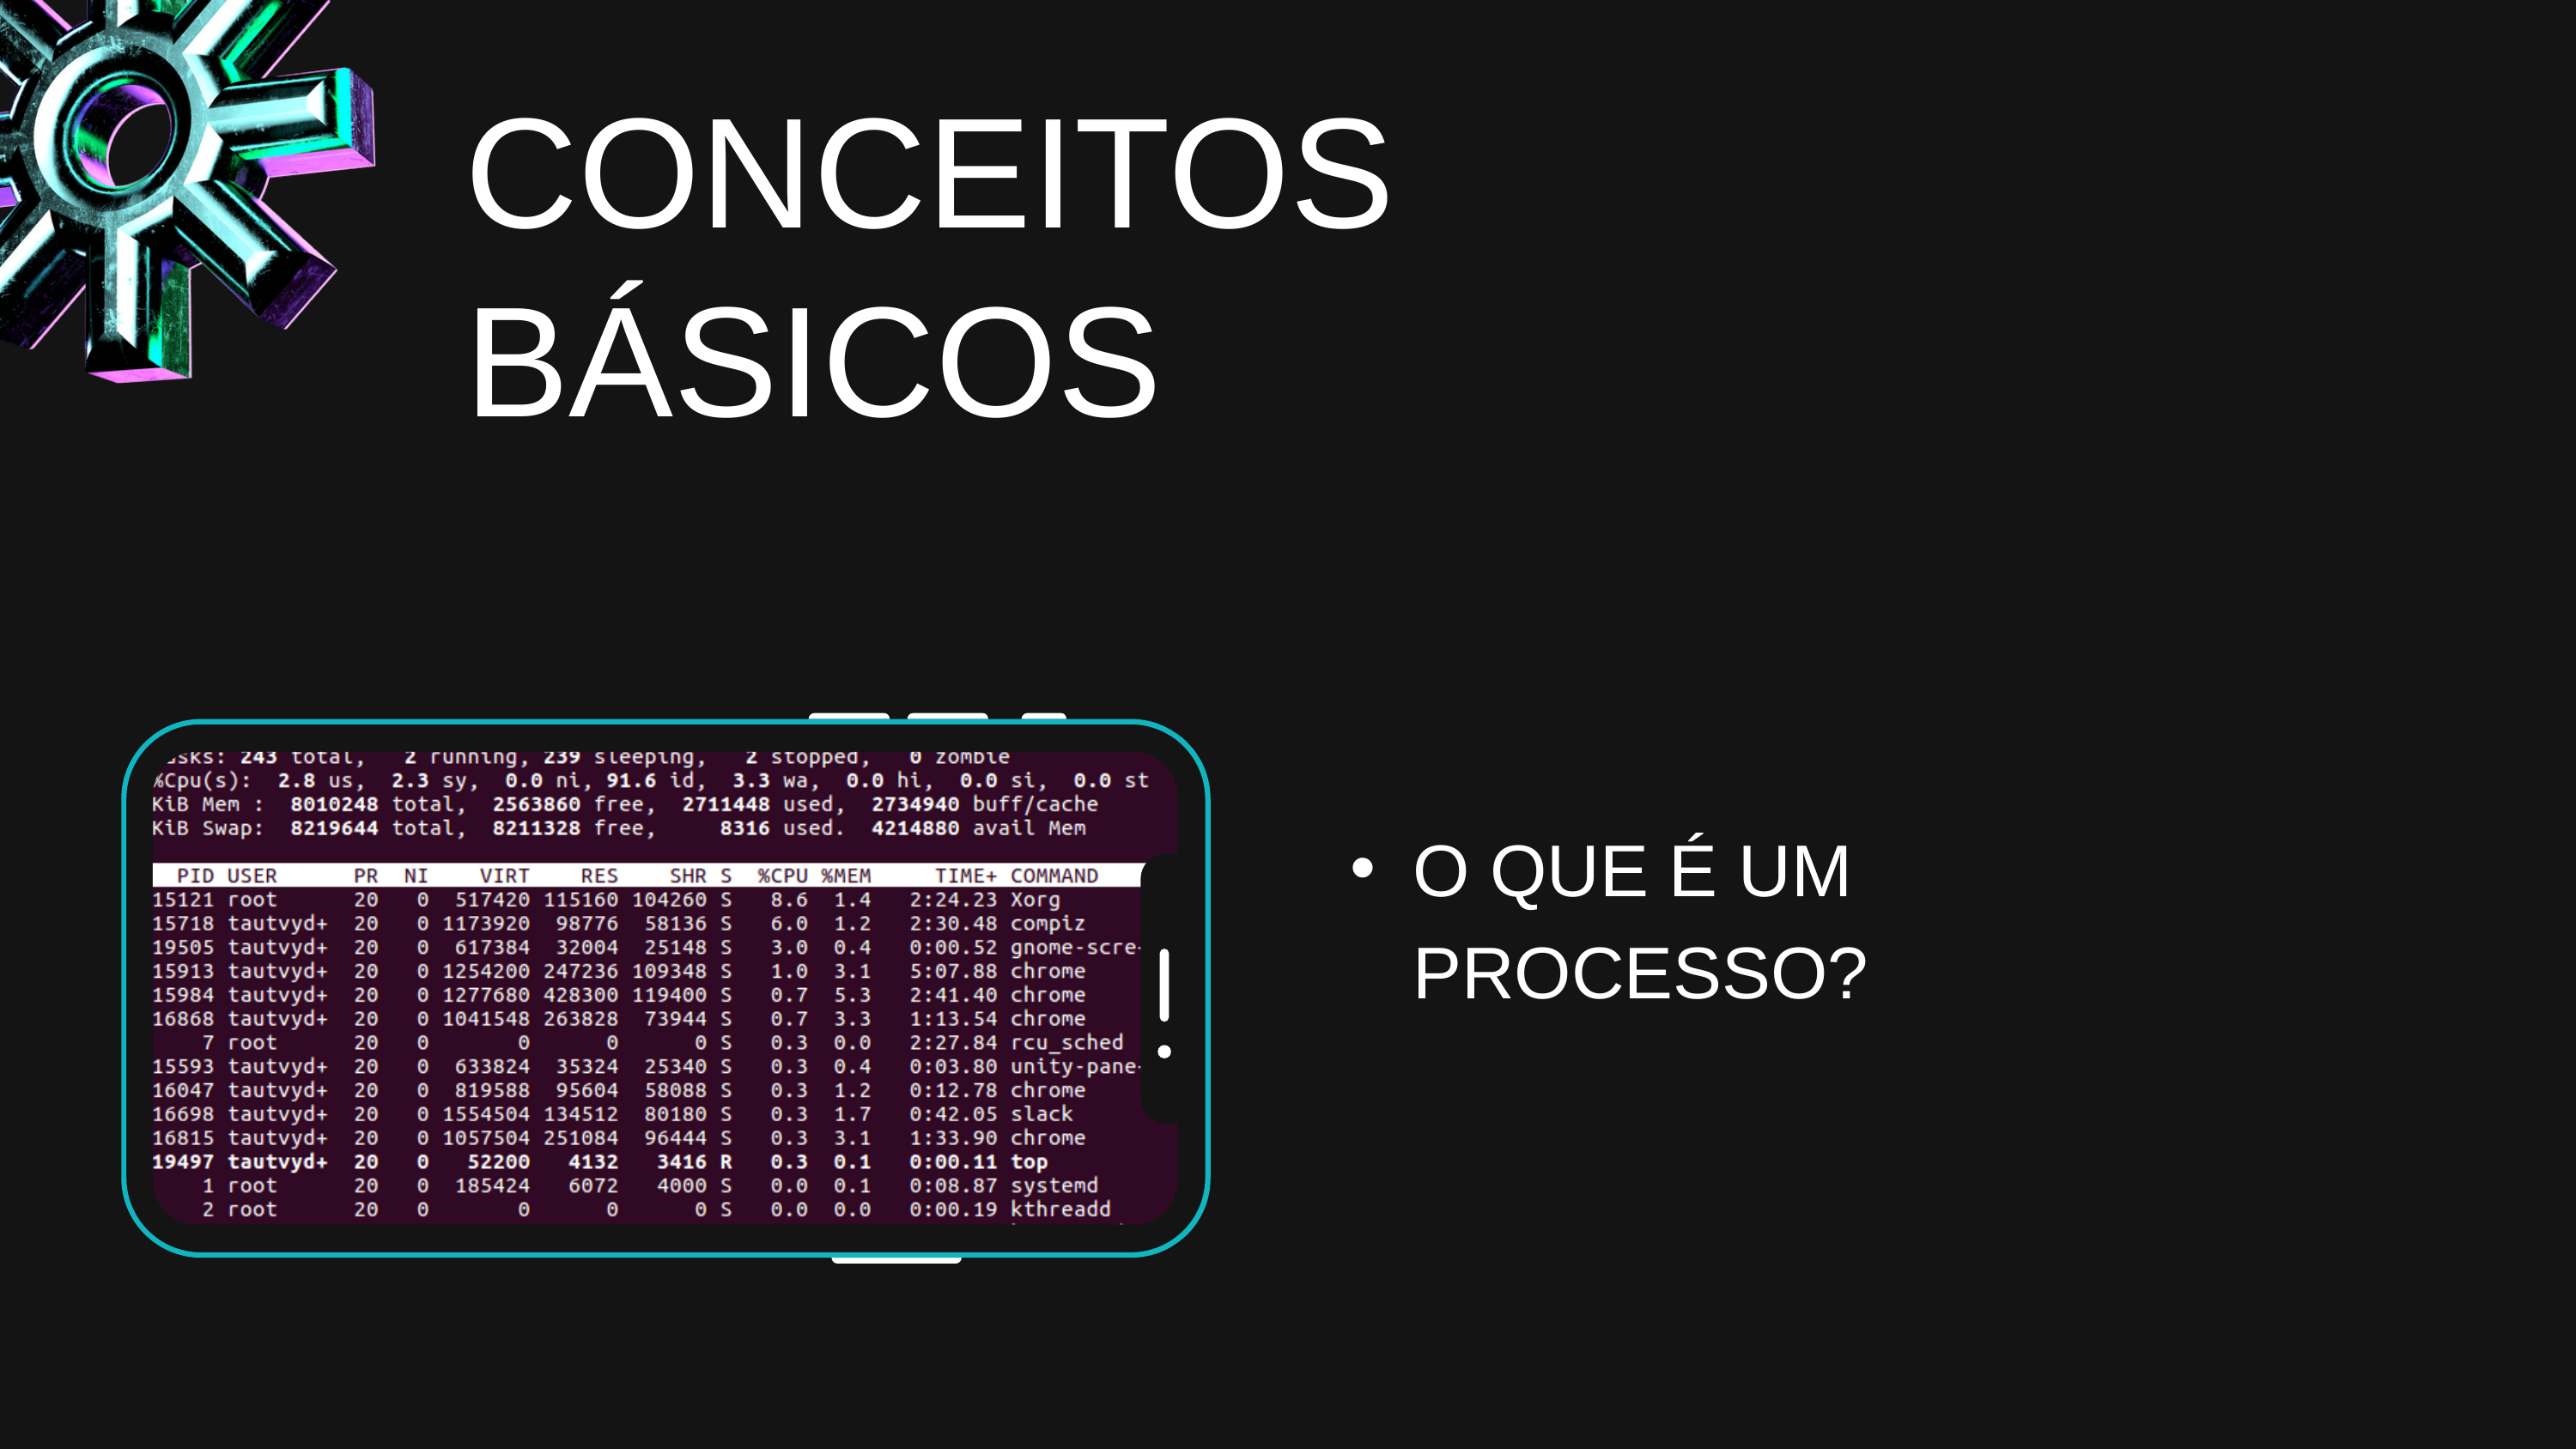

CONCEITOS
BÁSICOS

O QUE É UM PROCESSO?